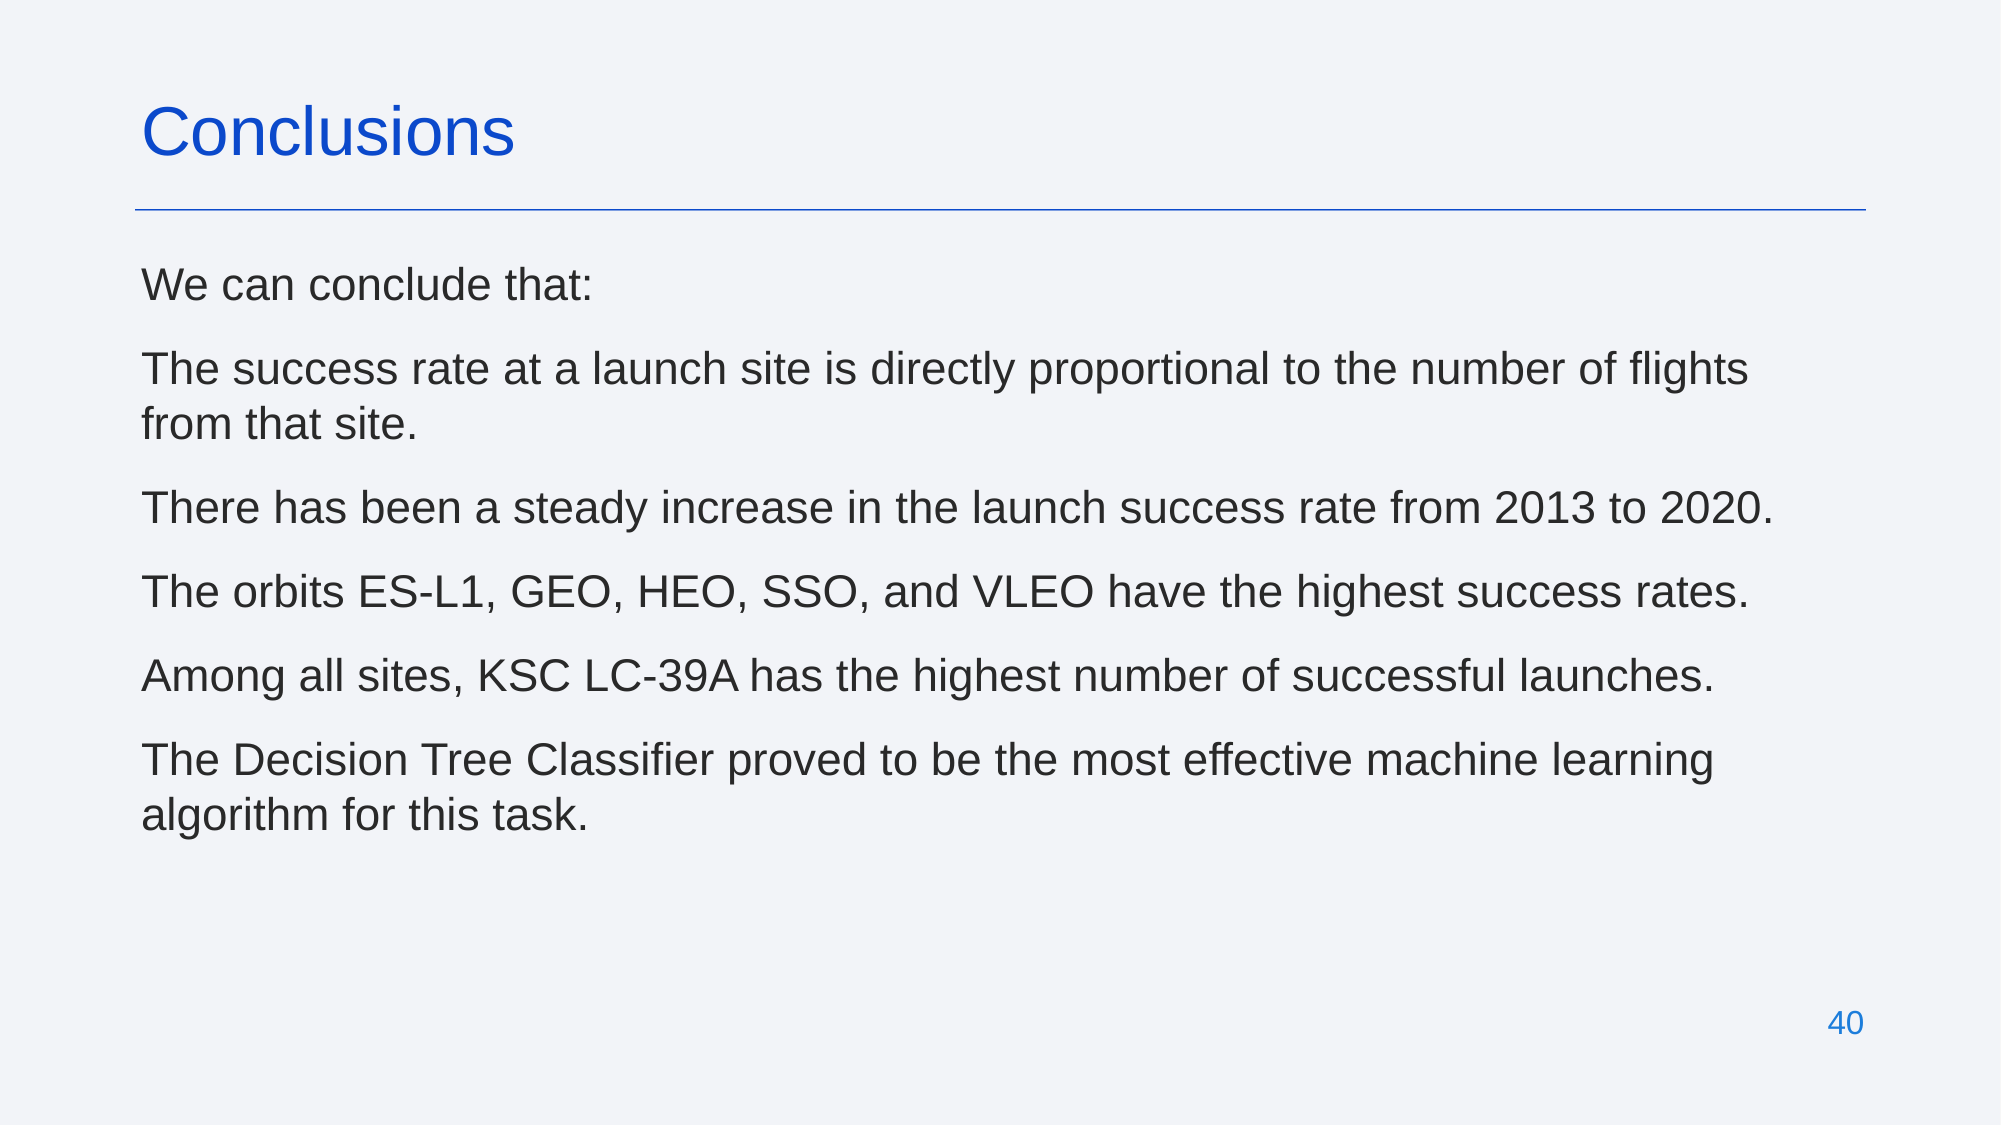

Conclusions
We can conclude that:
The success rate at a launch site is directly proportional to the number of flights from that site.
There has been a steady increase in the launch success rate from 2013 to 2020.
The orbits ES-L1, GEO, HEO, SSO, and VLEO have the highest success rates.
Among all sites, KSC LC-39A has the highest number of successful launches.
The Decision Tree Classifier proved to be the most effective machine learning algorithm for this task.
40